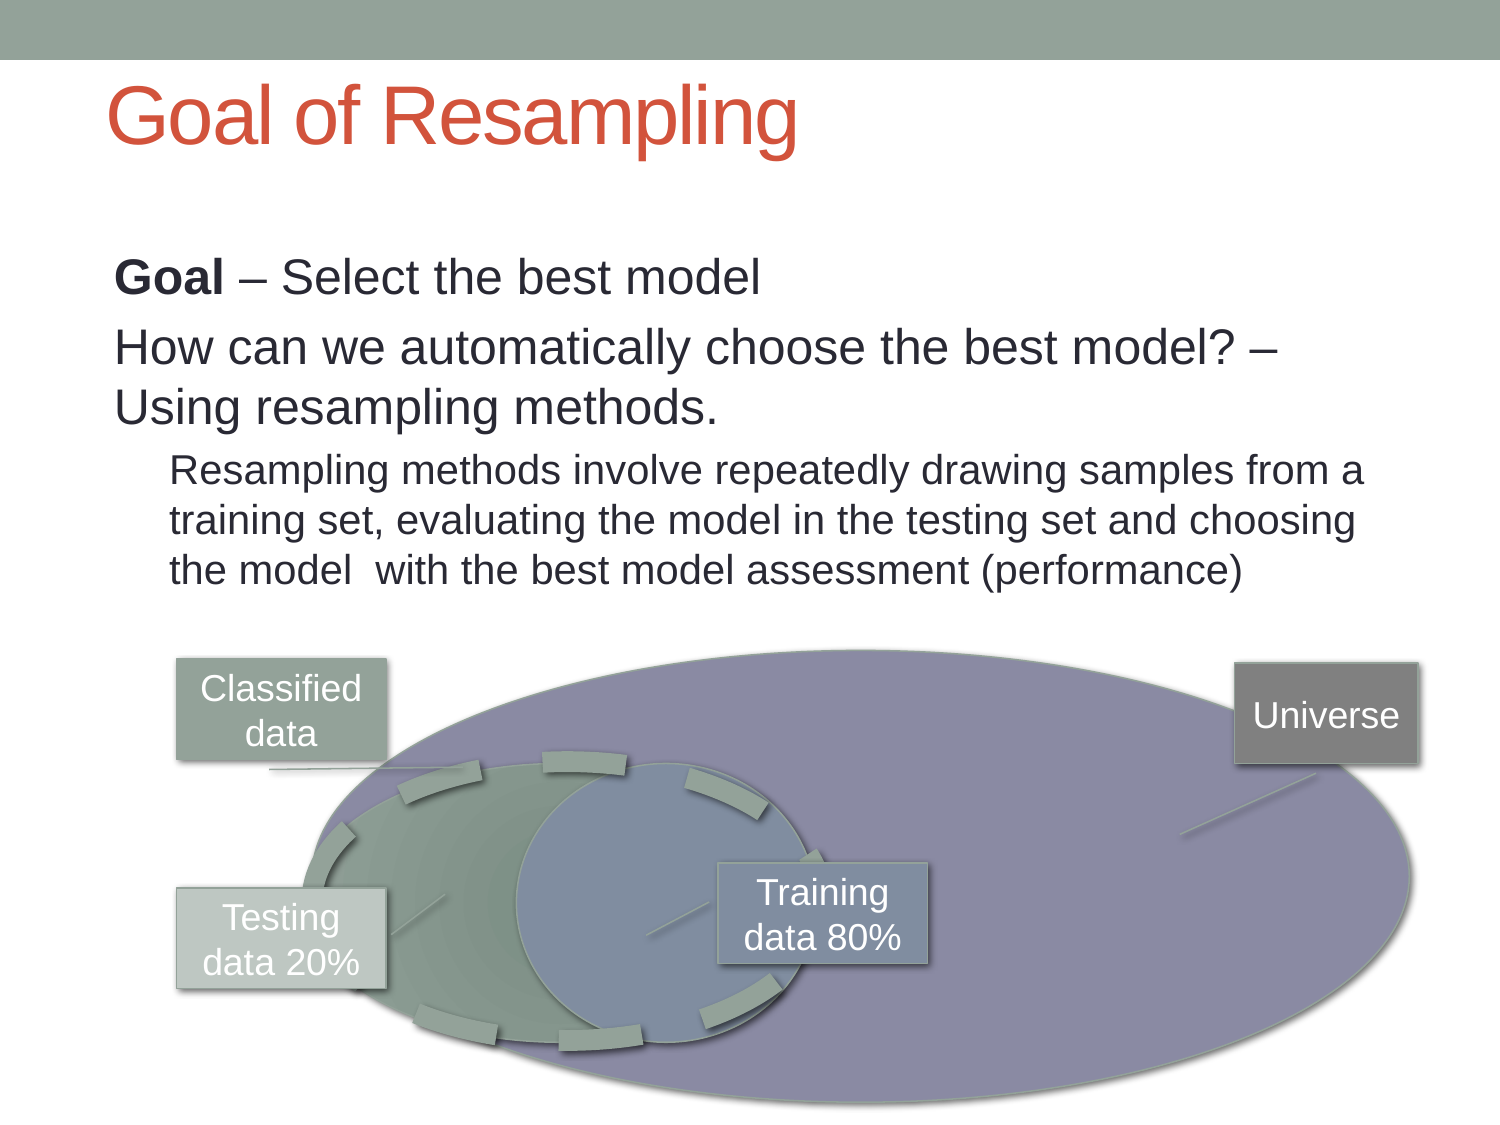

# Goal of Resampling
Goal – Select the best model
How can we automatically choose the best model? – Using resampling methods.
Resampling methods involve repeatedly drawing samples from a training set, evaluating the model in the testing set and choosing the model  with the best model assessment (performance)

Classified data
Universe

Training data 80%
Testing data 20%